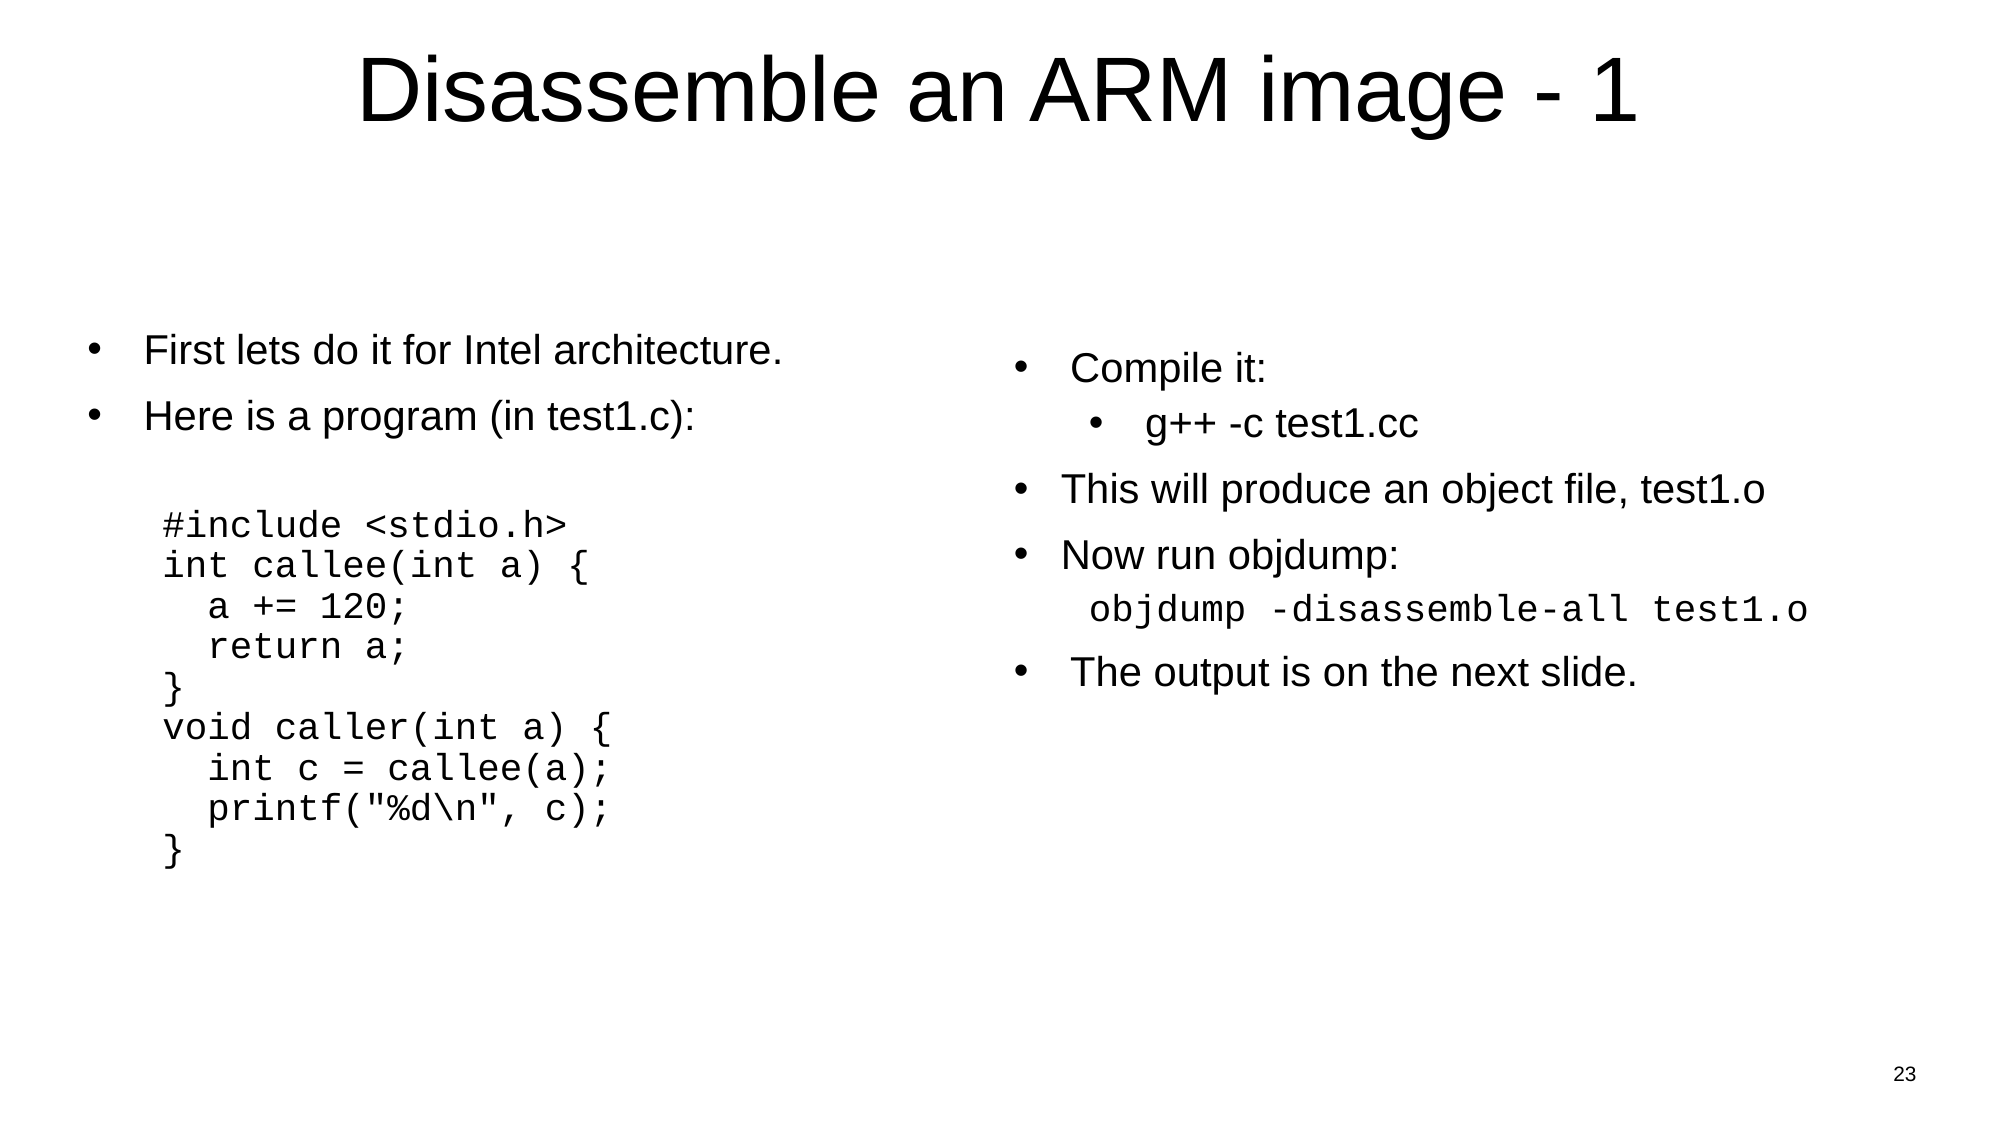

# Disassemble an ARM image - 1
First lets do it for Intel architecture.
Here is a program (in test1.c):

#include <stdio.h>
int callee(int a) {
  a += 120;
  return a;
}
void caller(int a) {
  int c = callee(a);
  printf("%d\n", c);
}
Compile it:
g++ -c test1.cc
This will produce an object file, test1.o
Now run objdump:
objdump -disassemble-all test1.o
The output is on the next slide.
23